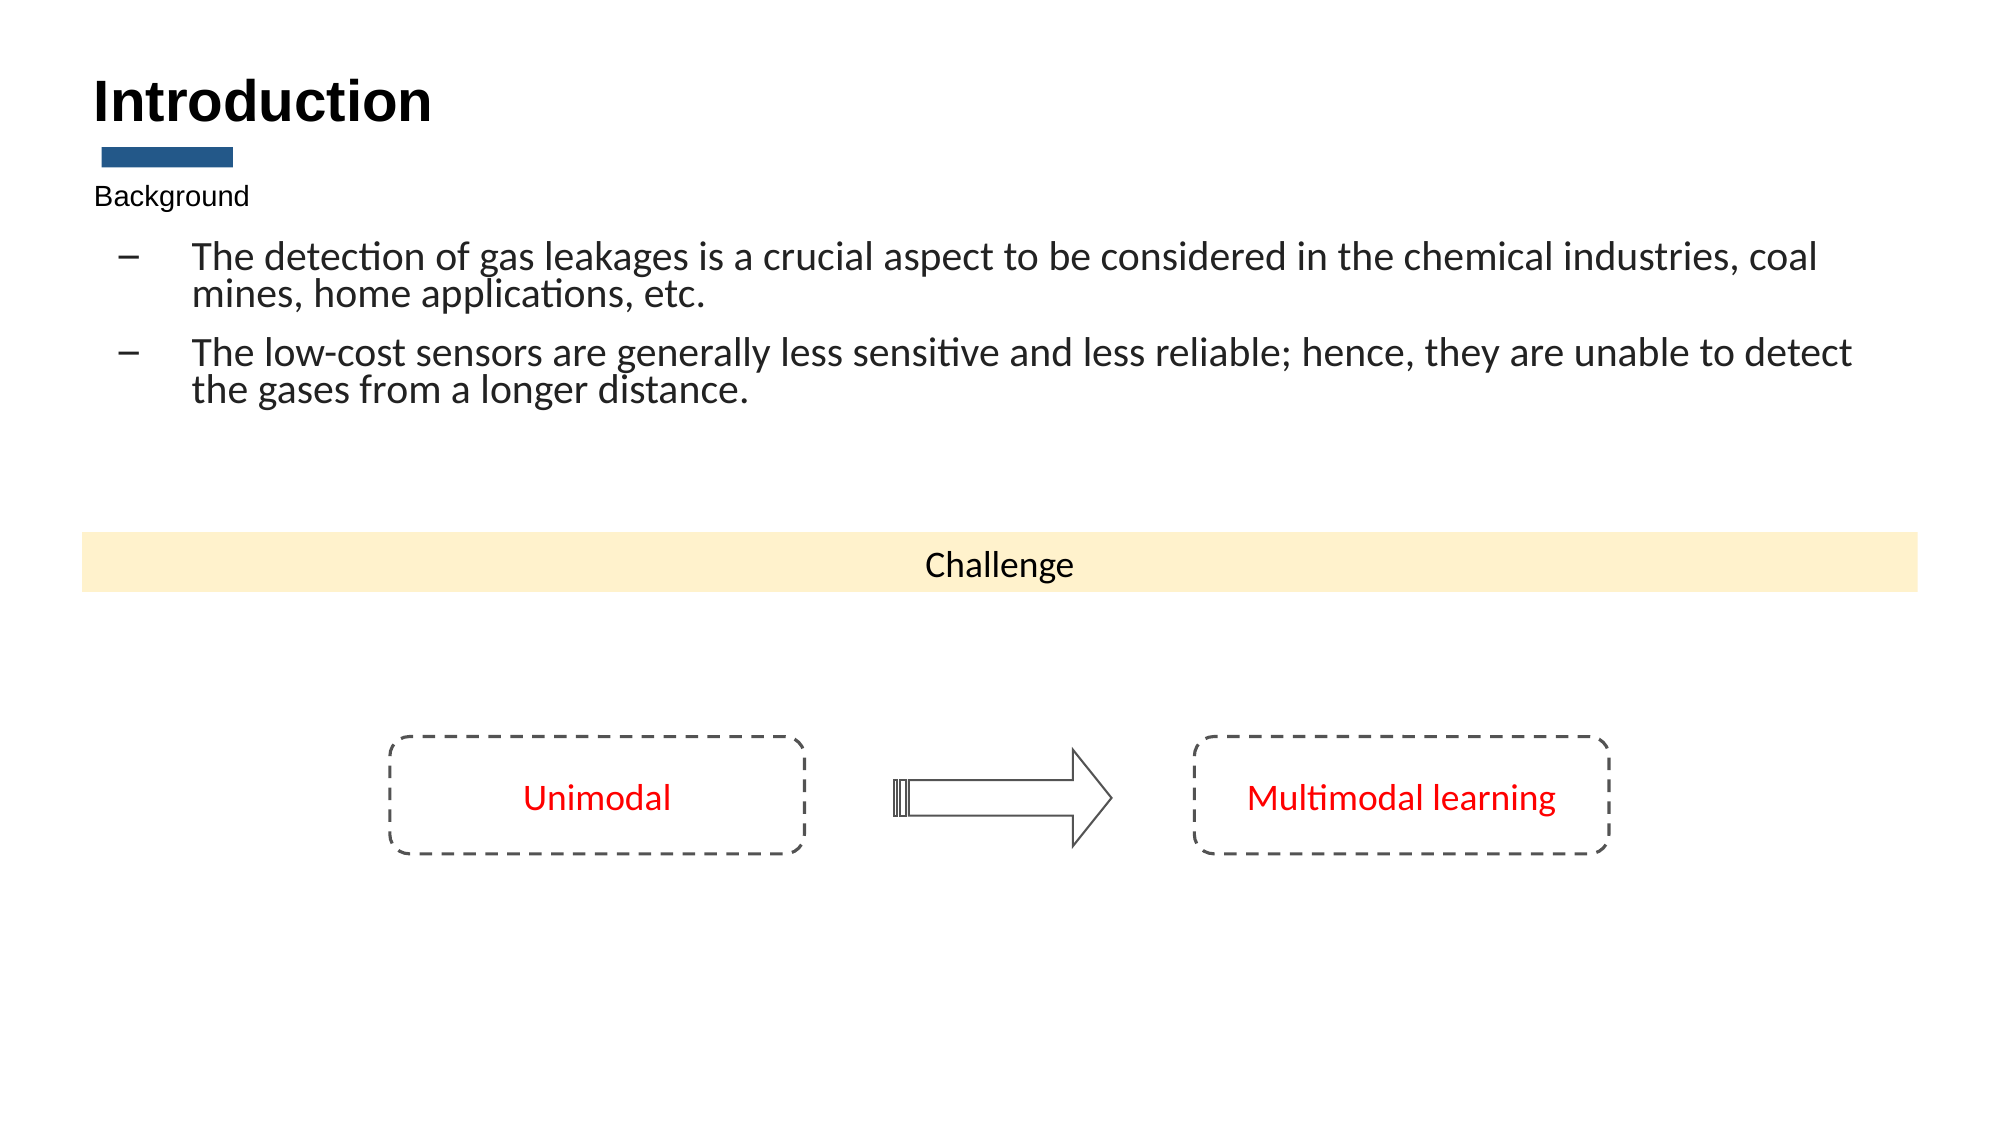

Introduction

Background
The detection of gas leakages is a crucial aspect to be considered in the chemical industries, coal mines, home applications, etc.
The low-cost sensors are generally less sensitive and less reliable; hence, they are unable to detect the gases from a longer distance.

Challenge
Unimodal
Multimodal learning